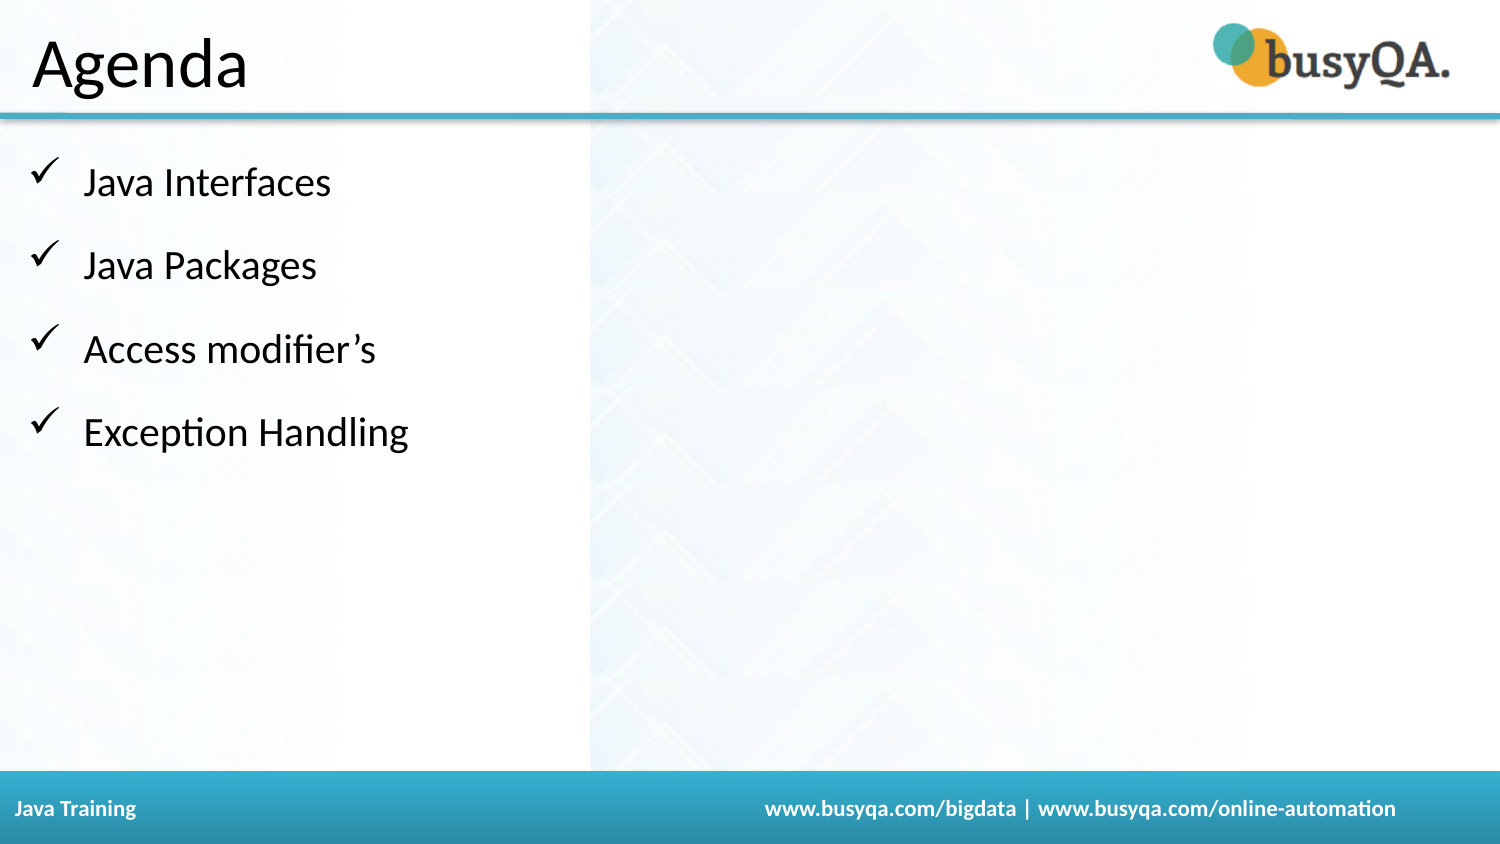

# Agenda
Java Interfaces
Java Packages
Access modifier’s
Exception Handling